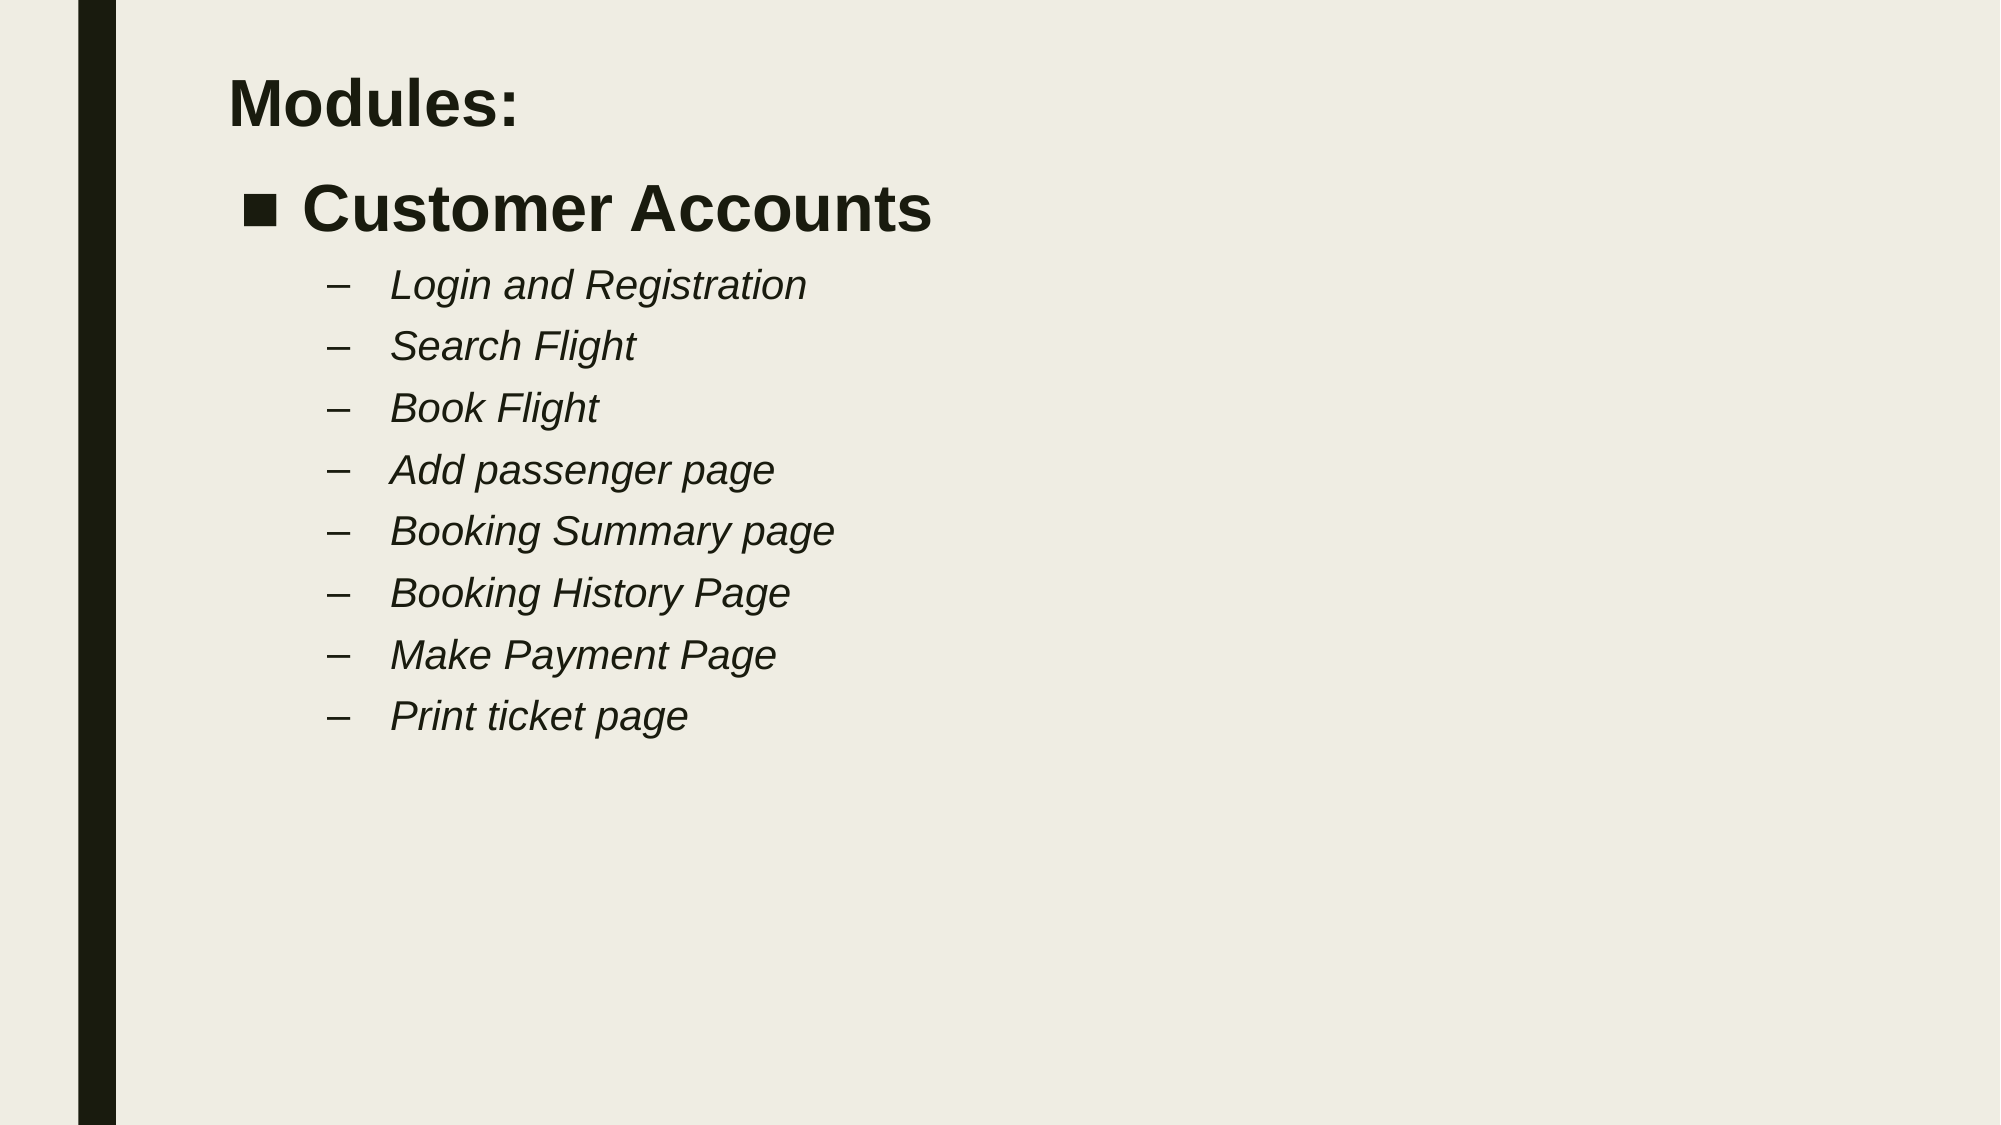

# Modules:
Customer Accounts
Login and Registration
Search Flight
Book Flight
Add passenger page
Booking Summary page
Booking History Page
Make Payment Page
Print ticket page